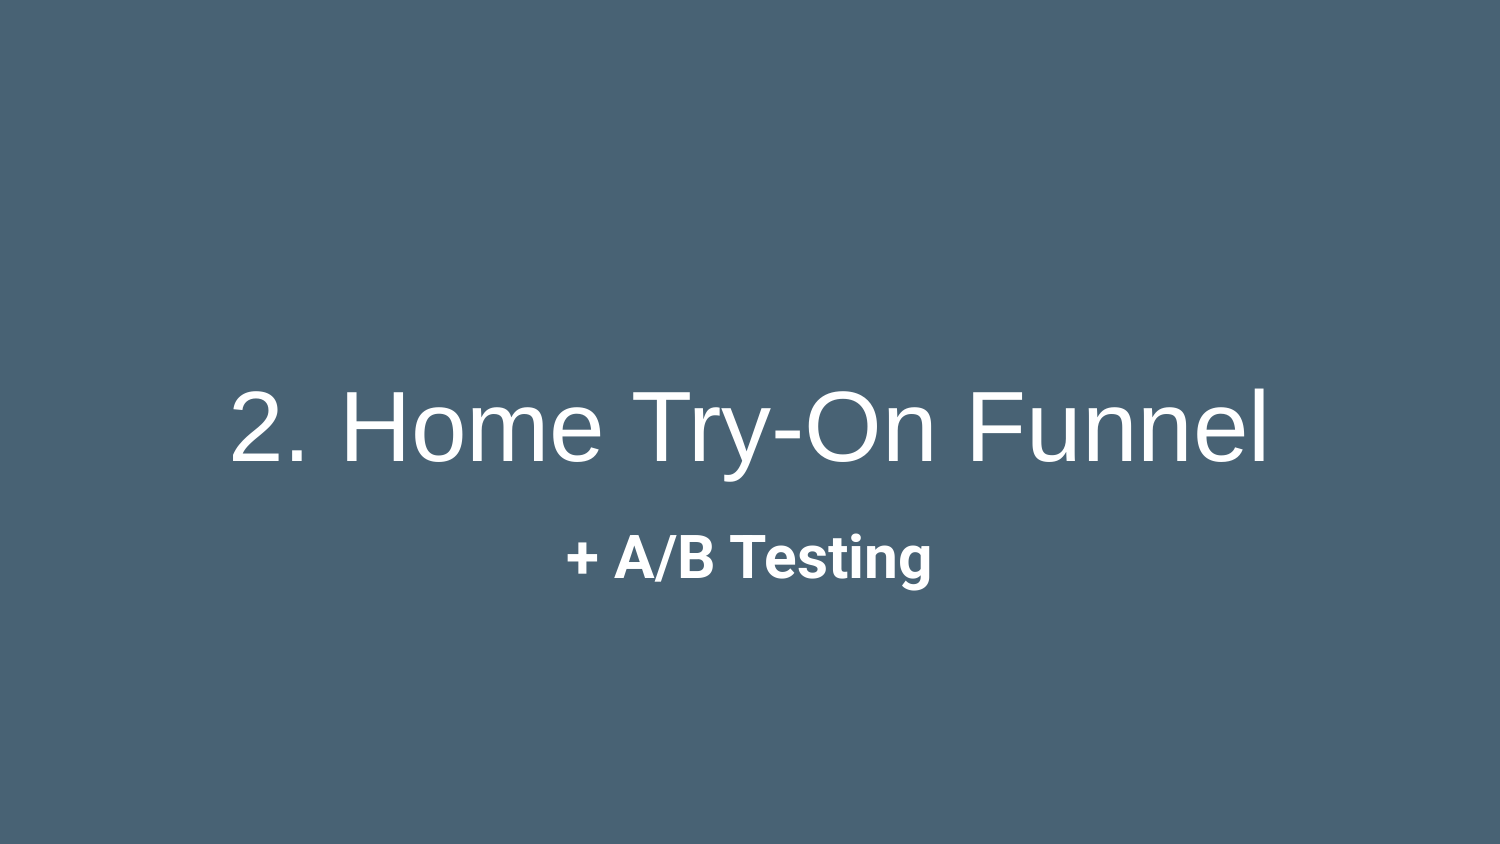

2. Home Try-On Funnel
+ A/B Testing